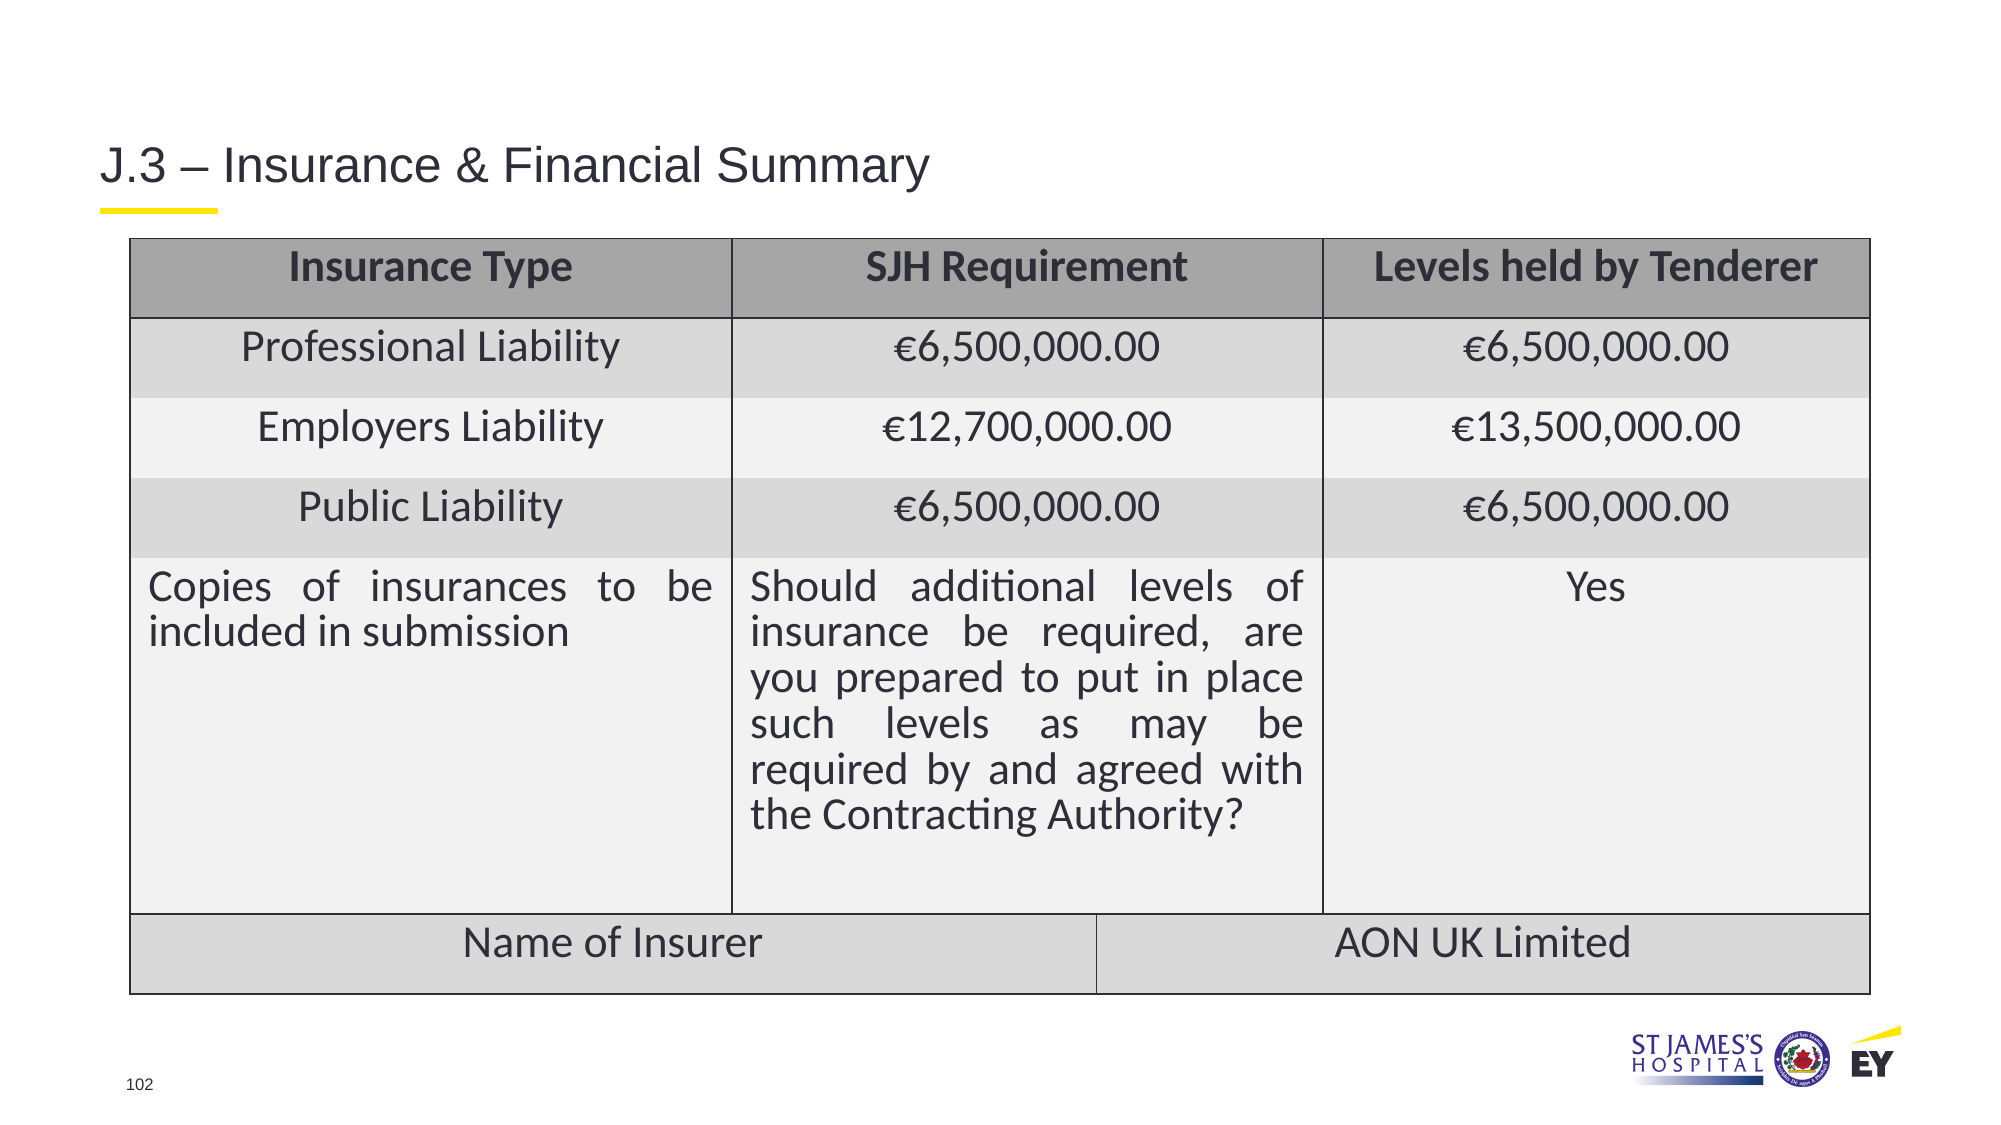

J.3 – Insurance & Financial Summary
| Insurance Type | SJH Requirement |  | Levels held by Tenderer |
| --- | --- | --- | --- |
| Professional Liability | €6,500,000.00 |  | €6,500,000.00 |
| Employers Liability | €12,700,000.00 |  | €13,500,000.00 |
| Public Liability | €6,500,000.00 |  | €6,500,000.00 |
| Copies of insurances to be included in submission | Should additional levels of insurance be required, are you prepared to put in place such levels as may be required by and agreed with the Contracting Authority? |  | Yes |
| Name of Insurer |  | AON UK Limited |  |